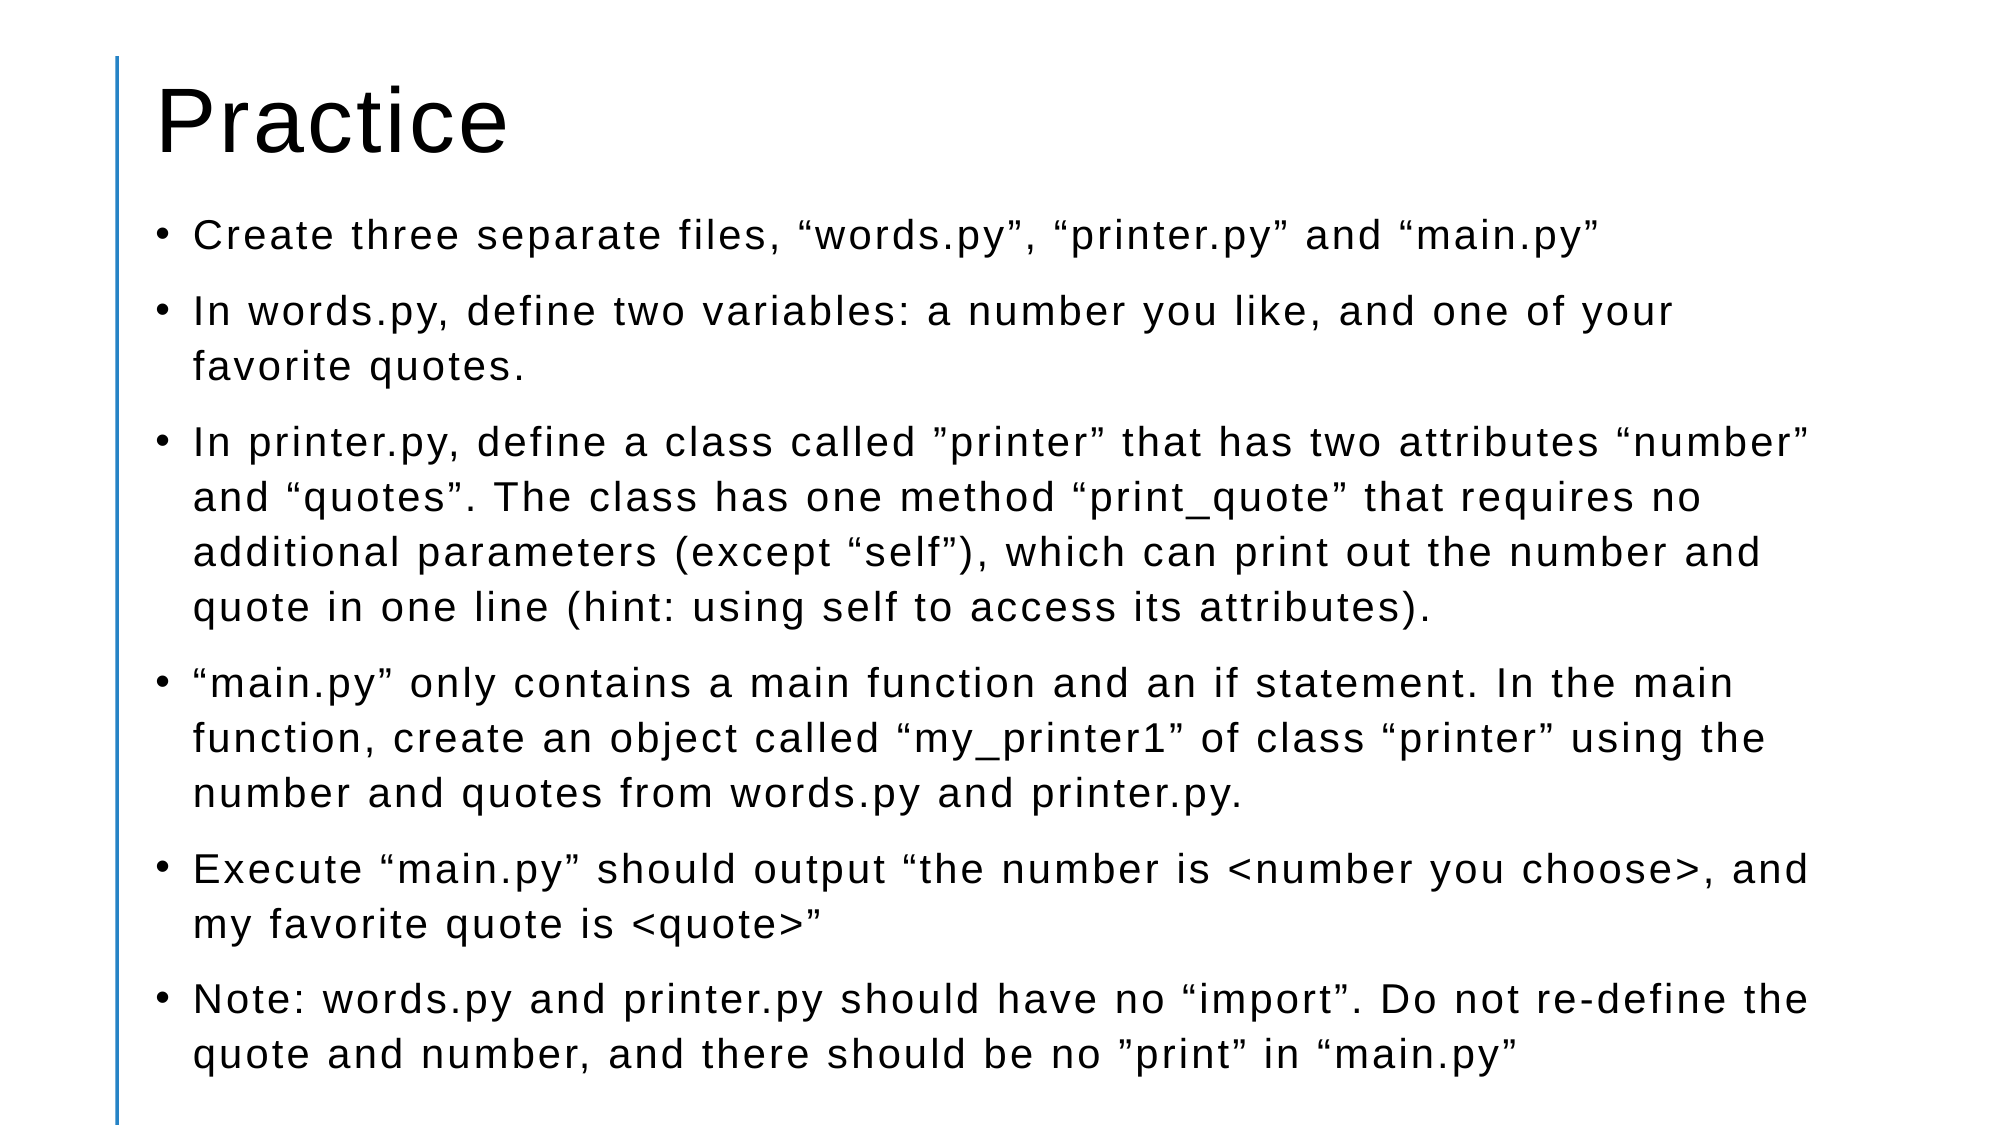

# Practice
Create three separate files, “words.py”, “printer.py” and “main.py”
In words.py, define two variables: a number you like, and one of your favorite quotes.
In printer.py, define a class called ”printer” that has two attributes “number” and “quotes”. The class has one method “print_quote” that requires no additional parameters (except “self”), which can print out the number and quote in one line (hint: using self to access its attributes).
“main.py” only contains a main function and an if statement. In the main function, create an object called “my_printer1” of class “printer” using the number and quotes from words.py and printer.py.
Execute “main.py” should output “the number is <number you choose>, and my favorite quote is <quote>”
Note: words.py and printer.py should have no “import”. Do not re-define the quote and number, and there should be no ”print” in “main.py”